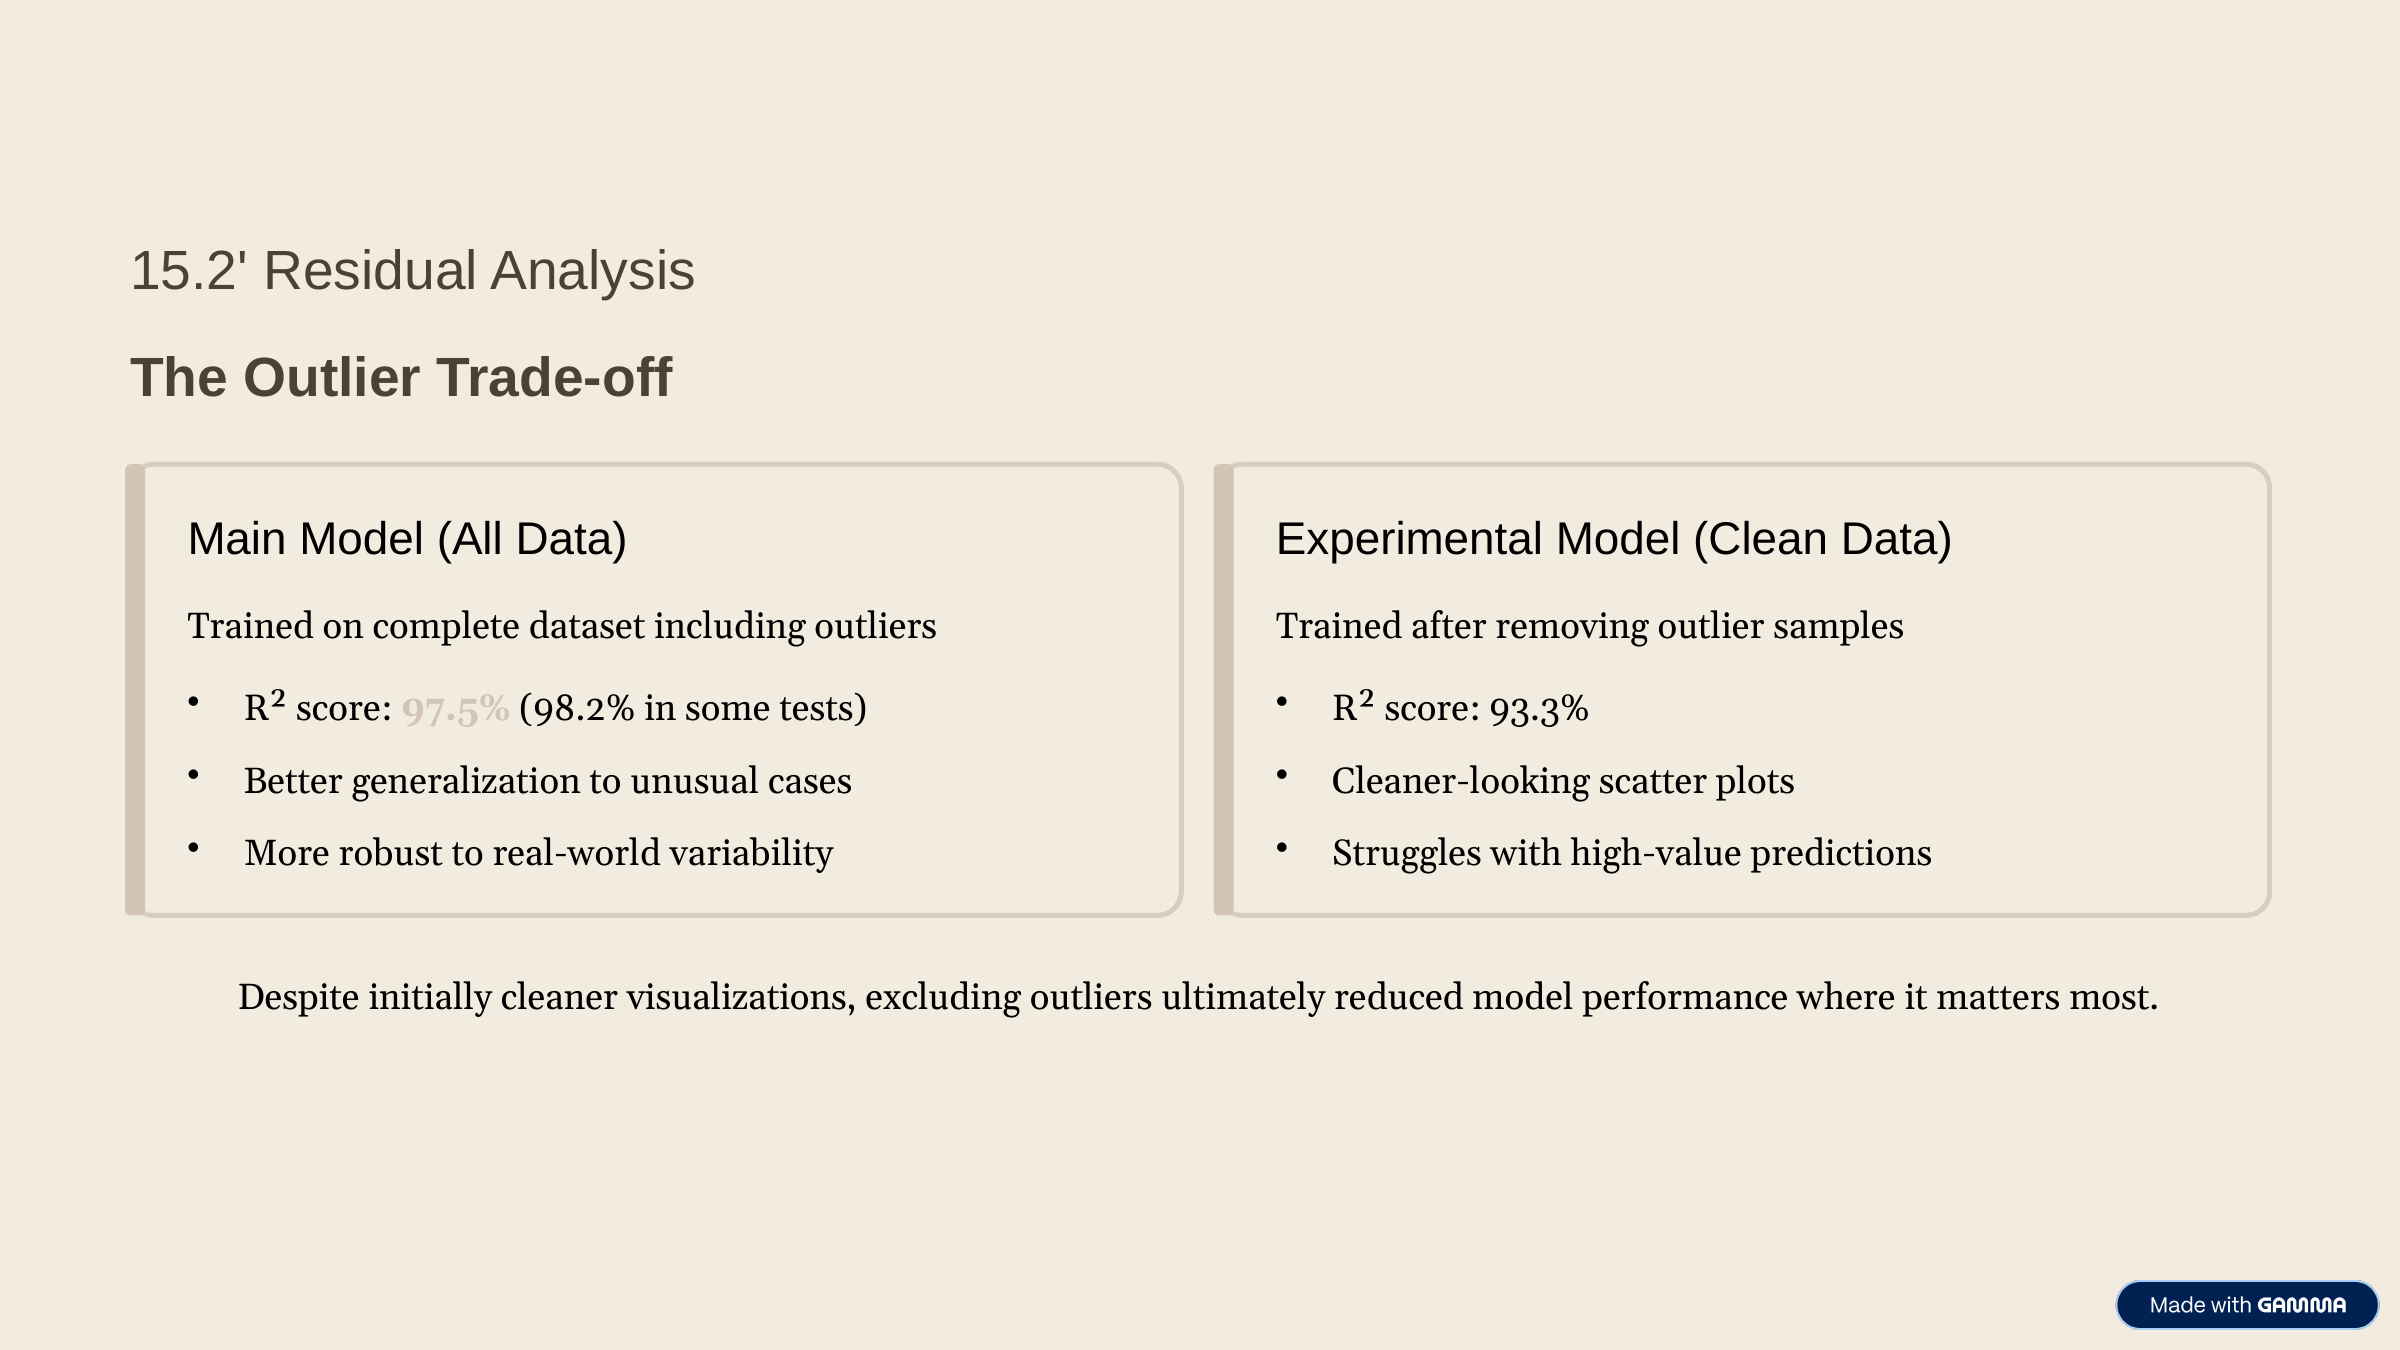

15.2' Residual Analysis
The Outlier Trade-off

Main Model (All Data)
Experimental Model (Clean Data)
Trained on complete dataset including outliers
Trained after removing outlier samples
R² score: 97.5% (98.2% in some tests)
R² score: 93.3%
Better generalization to unusual cases
Cleaner-looking scatter plots
More robust to real-world variability
Struggles with high-value predictions
Despite initially cleaner visualizations, excluding outliers ultimately reduced model performance where it matters most.